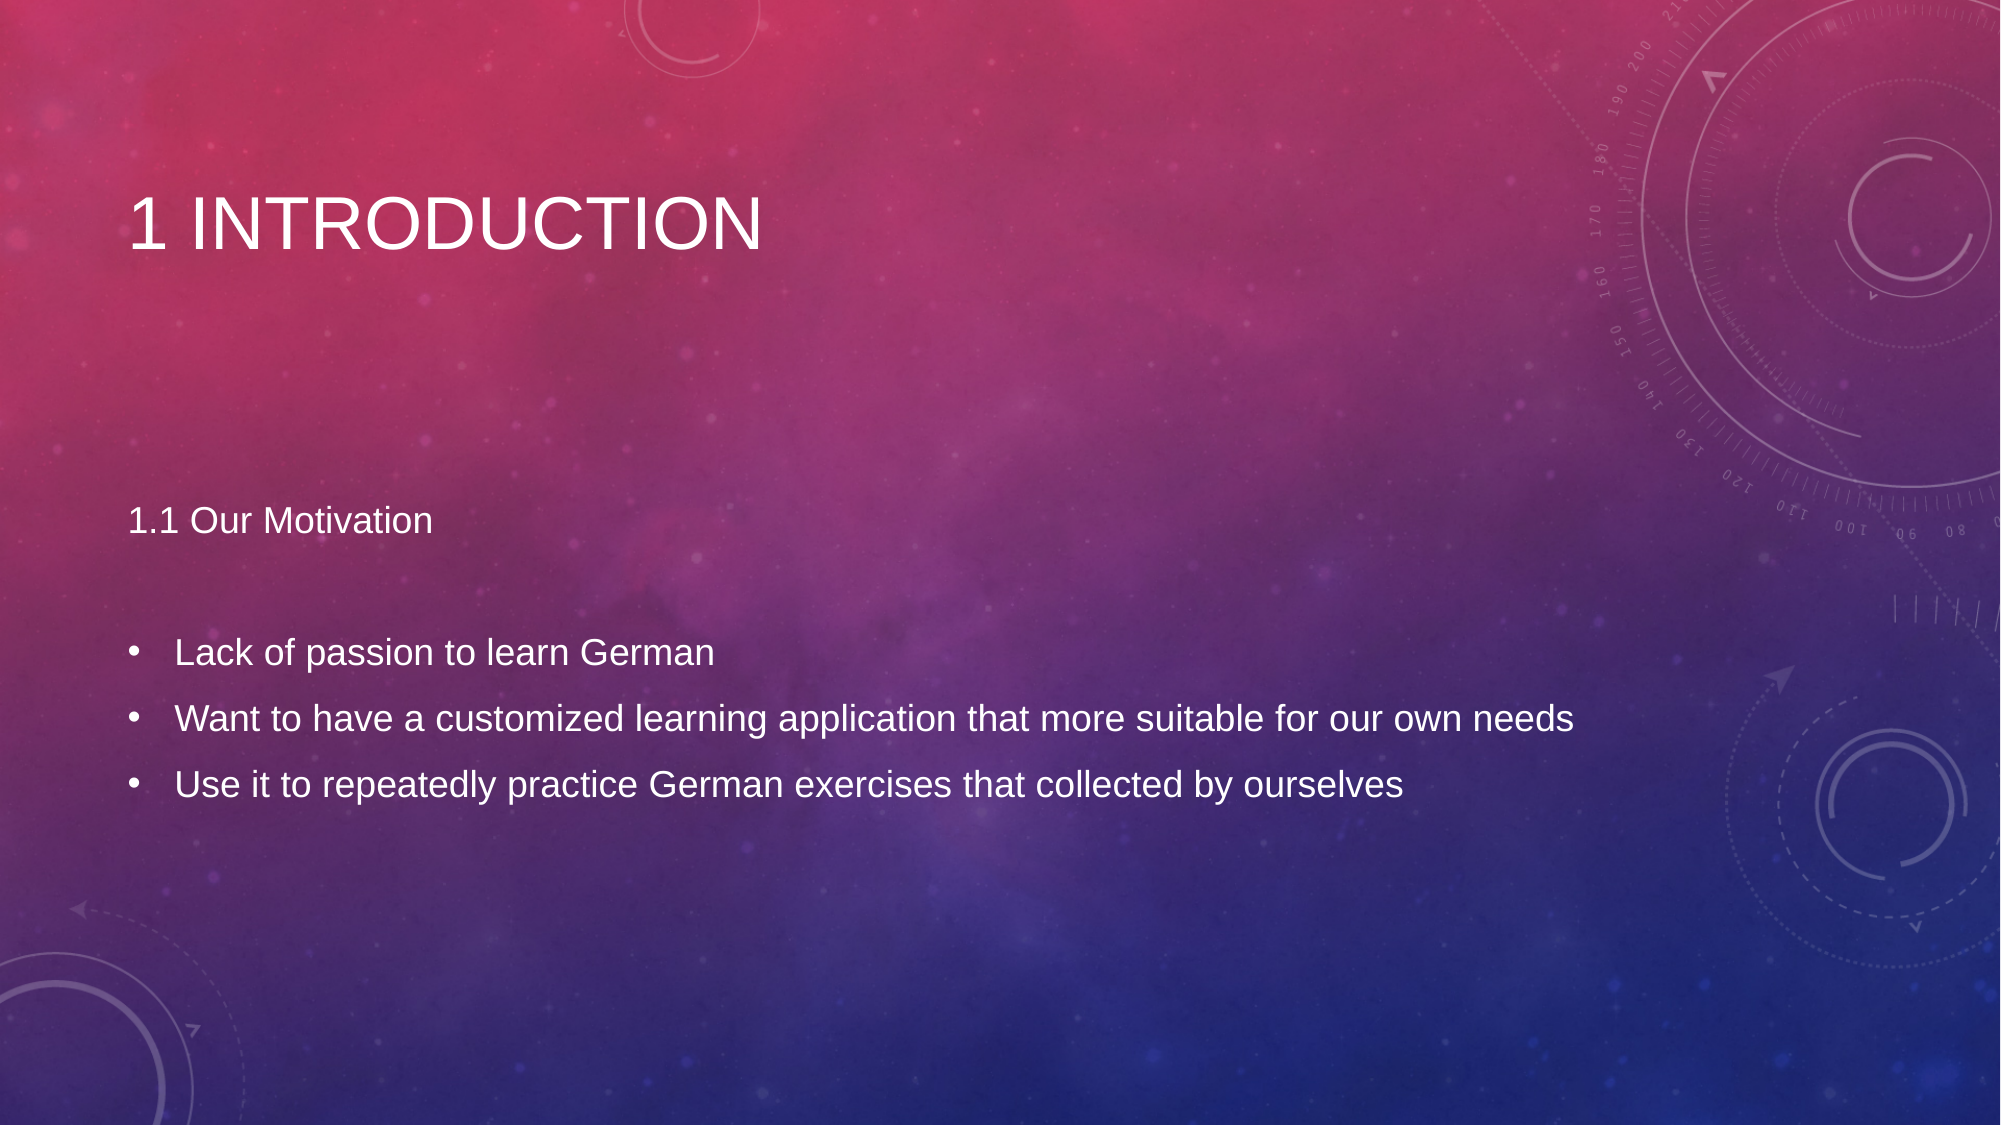

# 1 Introduction
1.1 Our Motivation

Lack of passion to learn German
Want to have a customized learning application that more suitable for our own needs
Use it to repeatedly practice German exercises that collected by ourselves